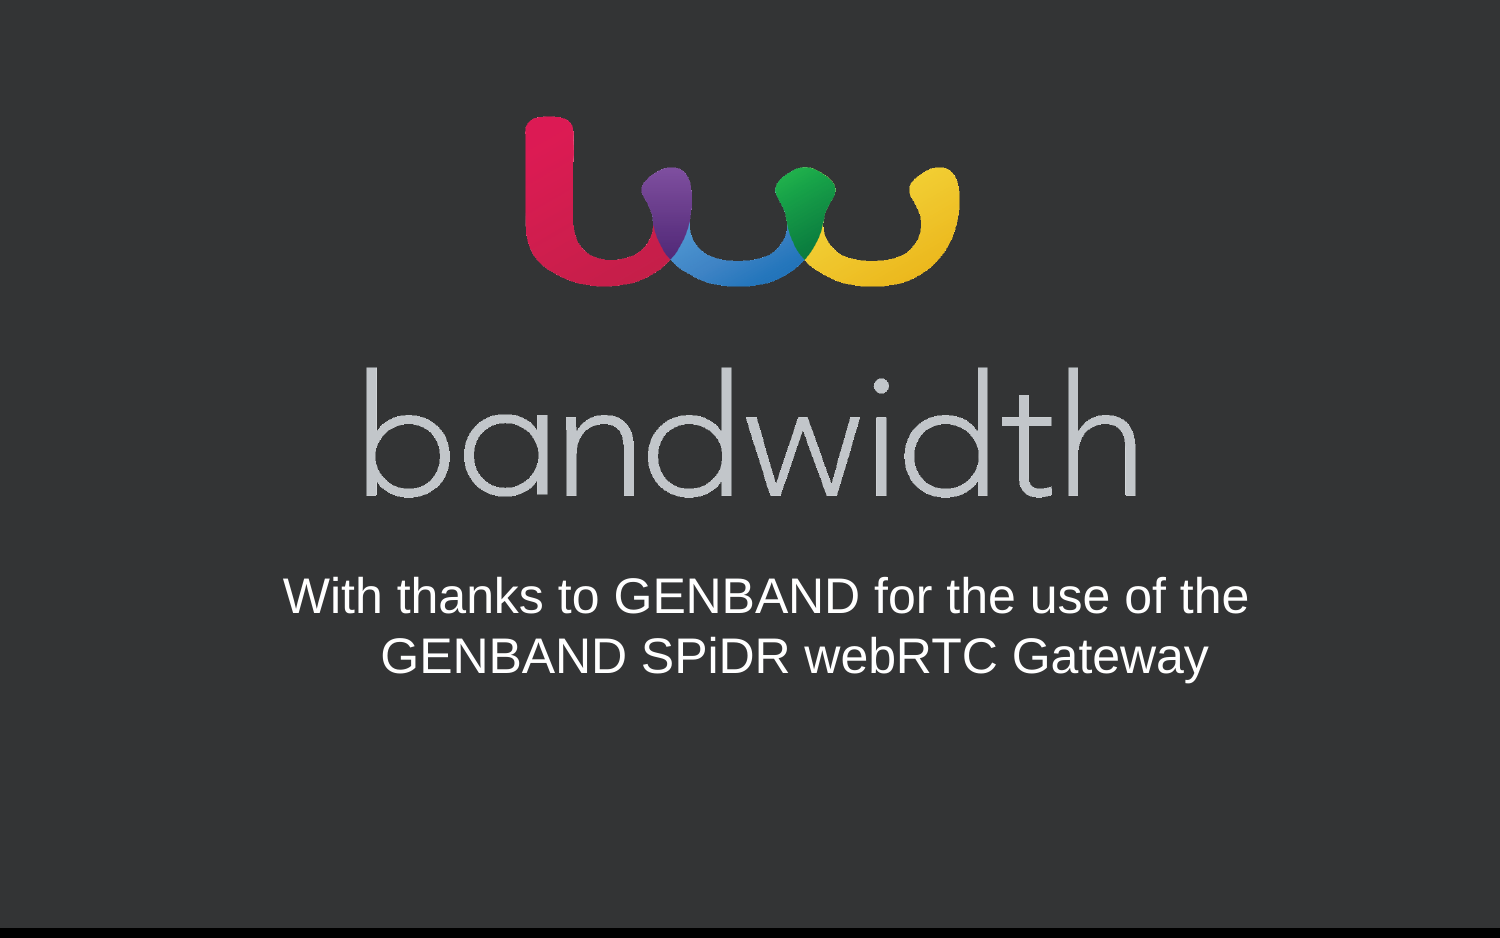

With thanks to GENBAND for the use of the GENBAND SPiDR webRTC Gateway